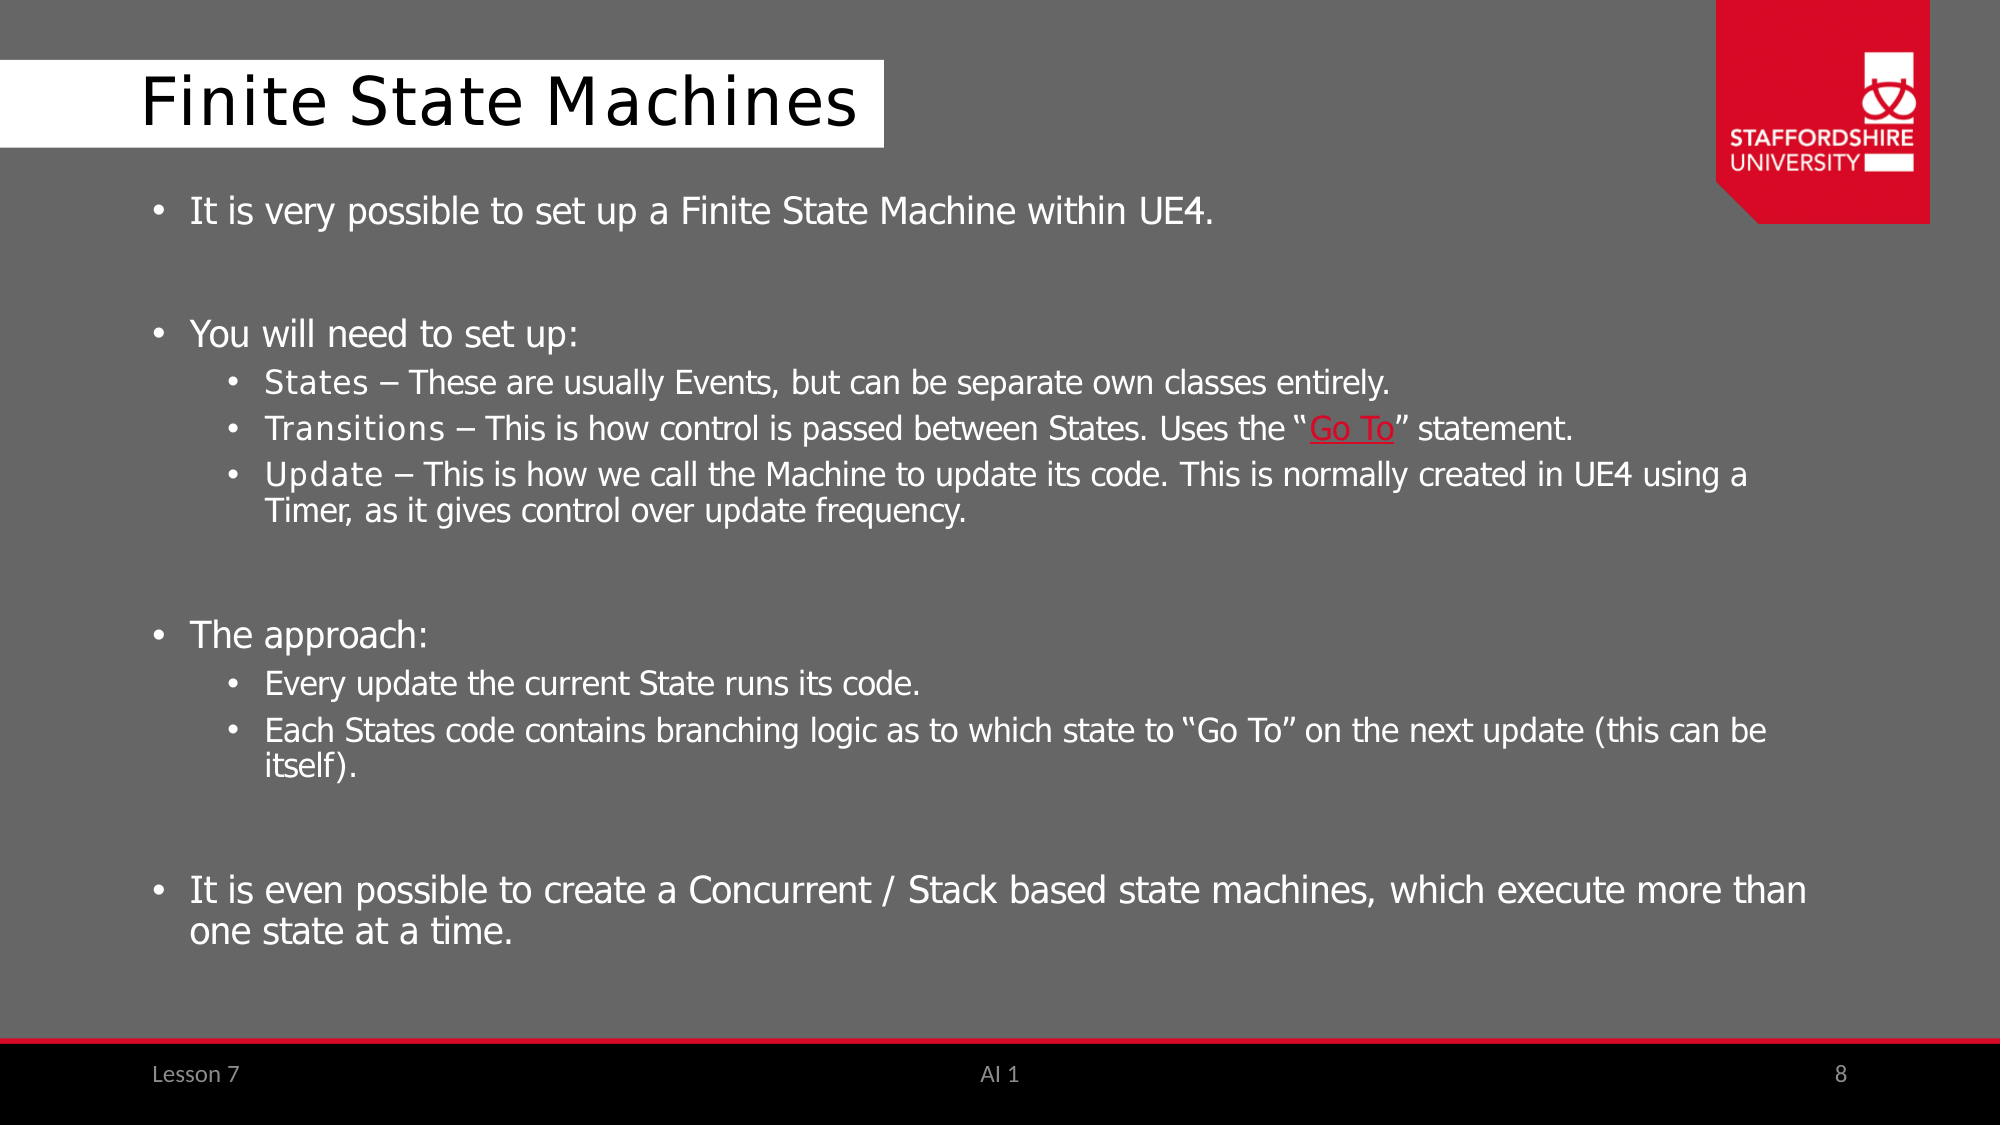

# Finite State Machines
It is very possible to set up a Finite State Machine within UE4.

You will need to set up:
States – These are usually Events, but can be separate own classes entirely.
Transitions – This is how control is passed between States. Uses the “Go To” statement.
Update – This is how we call the Machine to update its code. This is normally created in UE4 using a Timer, as it gives control over update frequency.

The approach:
Every update the current State runs its code.
Each States code contains branching logic as to which state to “Go To” on the next update (this can be itself).

It is even possible to create a Concurrent / Stack based state machines, which execute more than one state at a time.
Lesson 7
AI 1
8